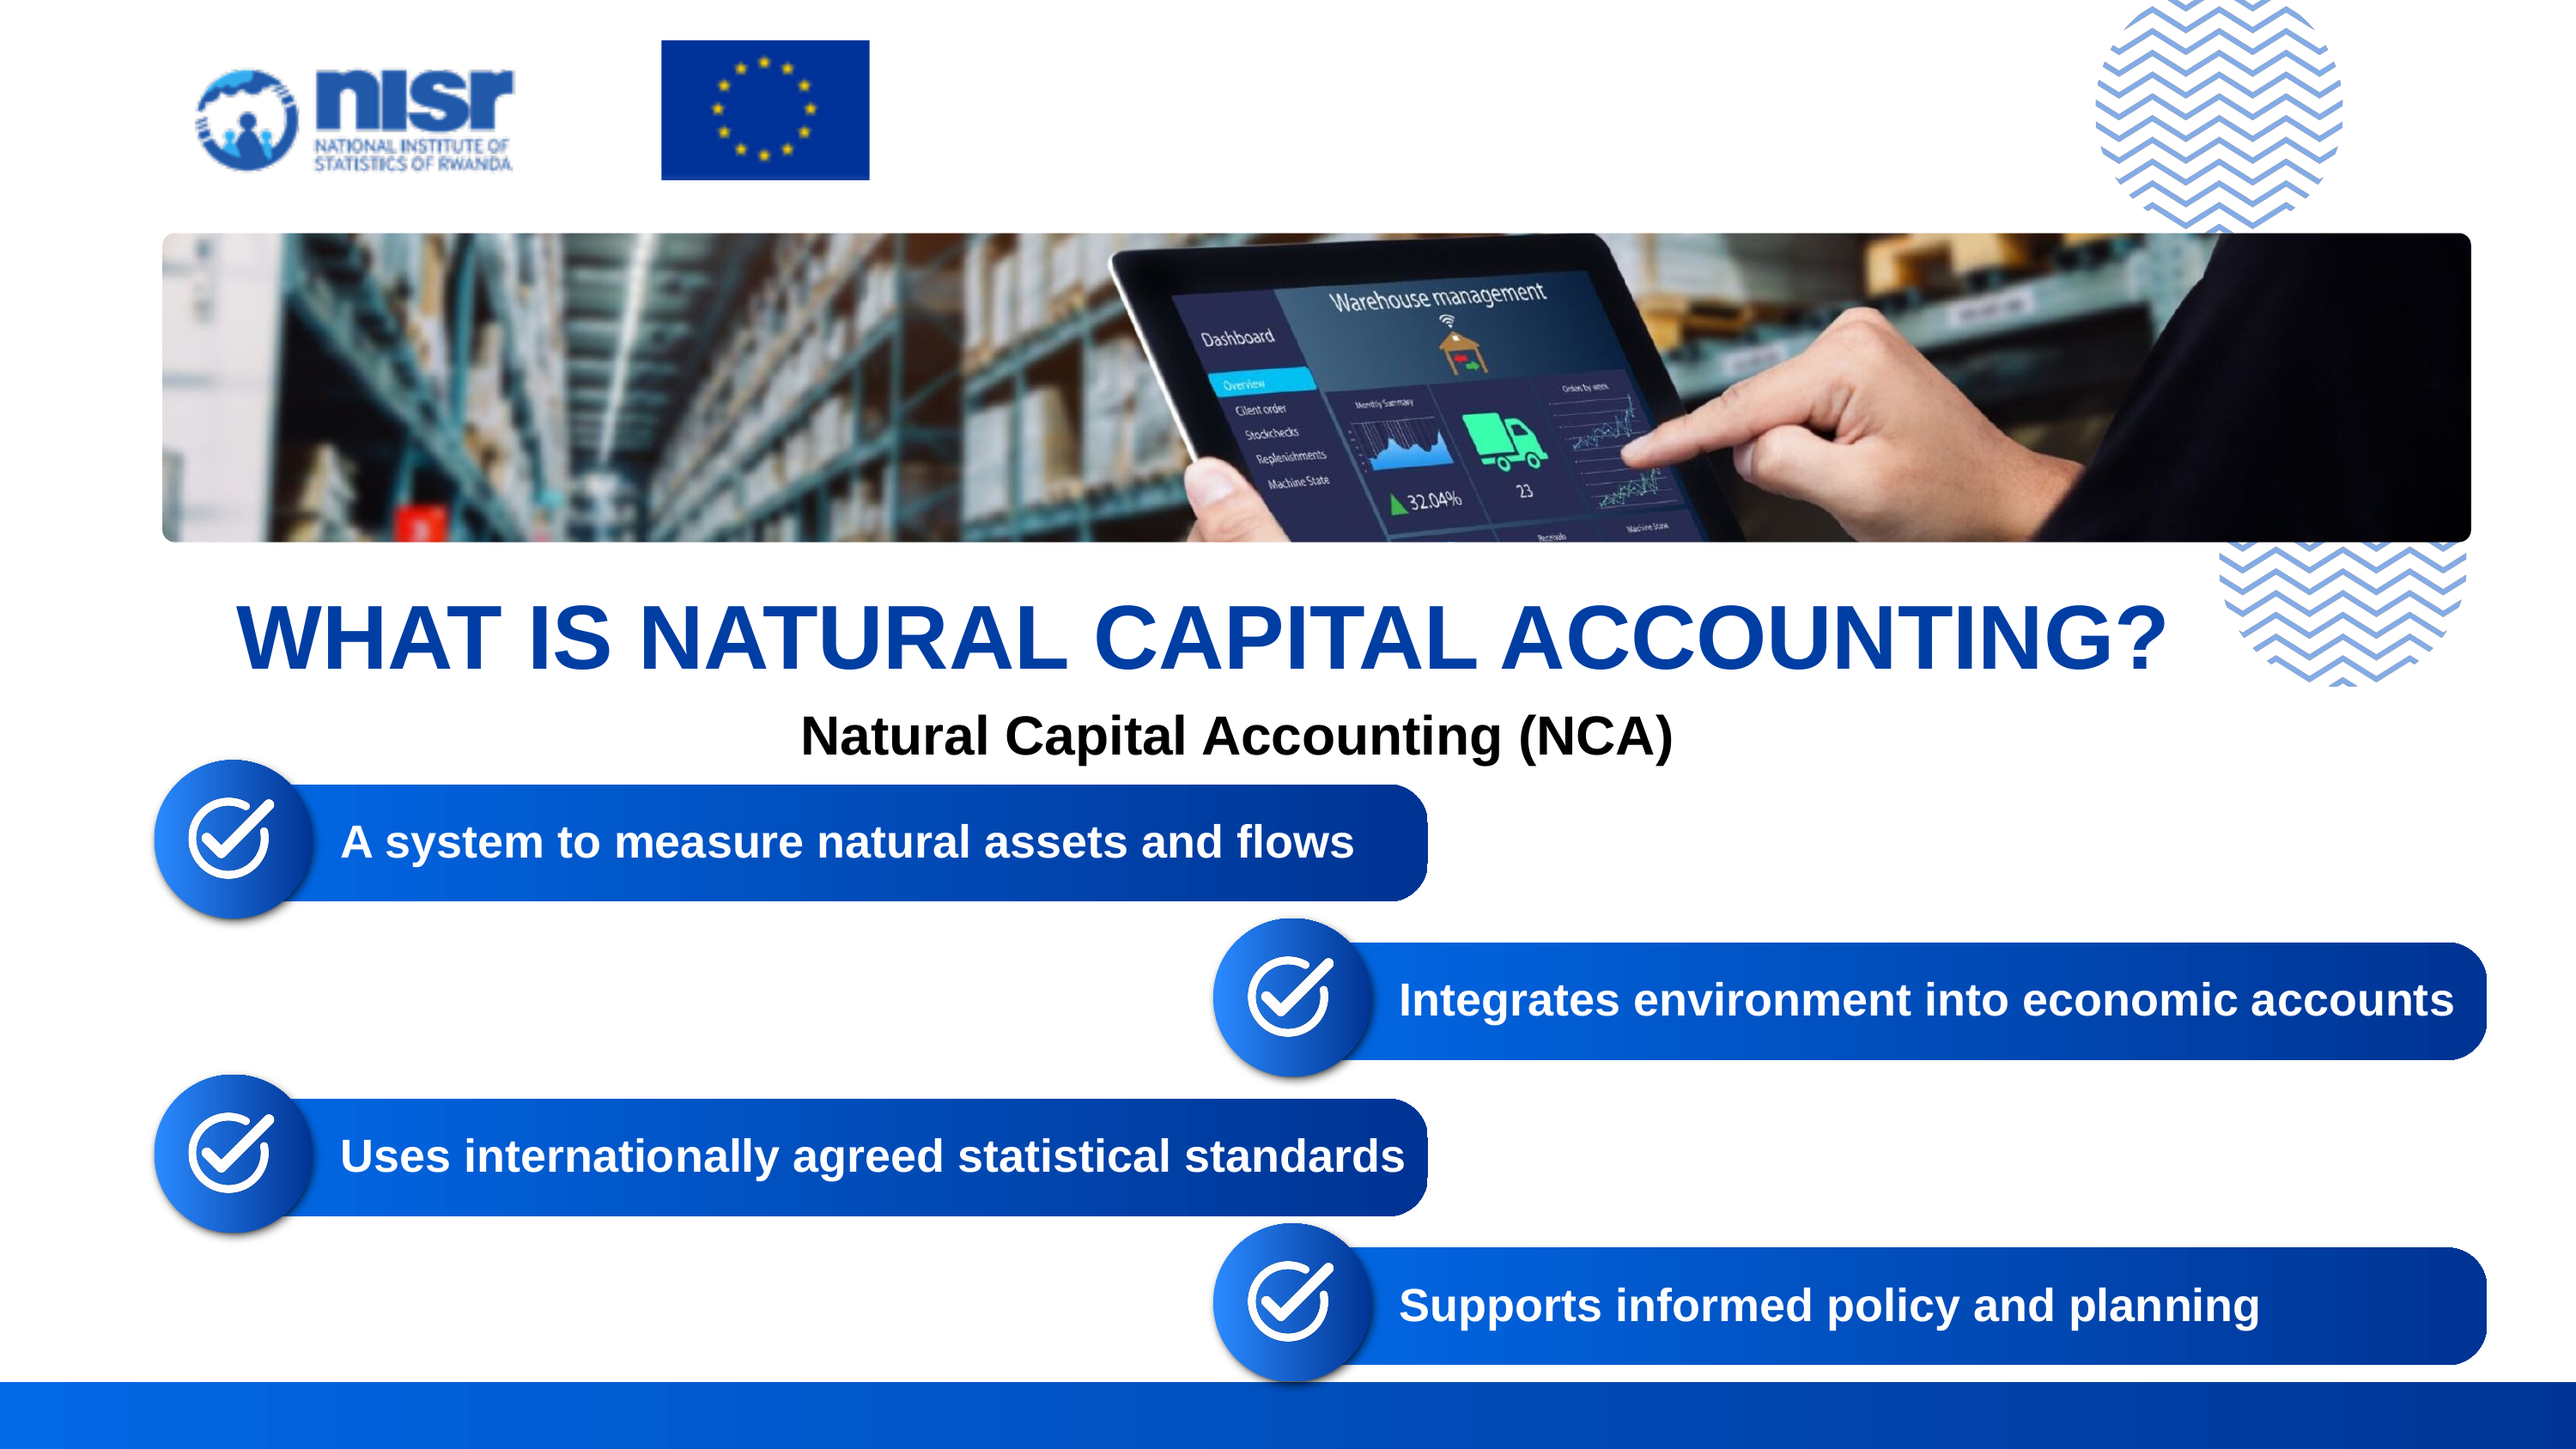

WHAT IS NATURAL CAPITAL ACCOUNTING?
Natural Capital Accounting (NCA)

A system to measure natural assets and flows

Integrates environment into economic accounts

Uses internationally agreed statistical standards

Supports informed policy and planning